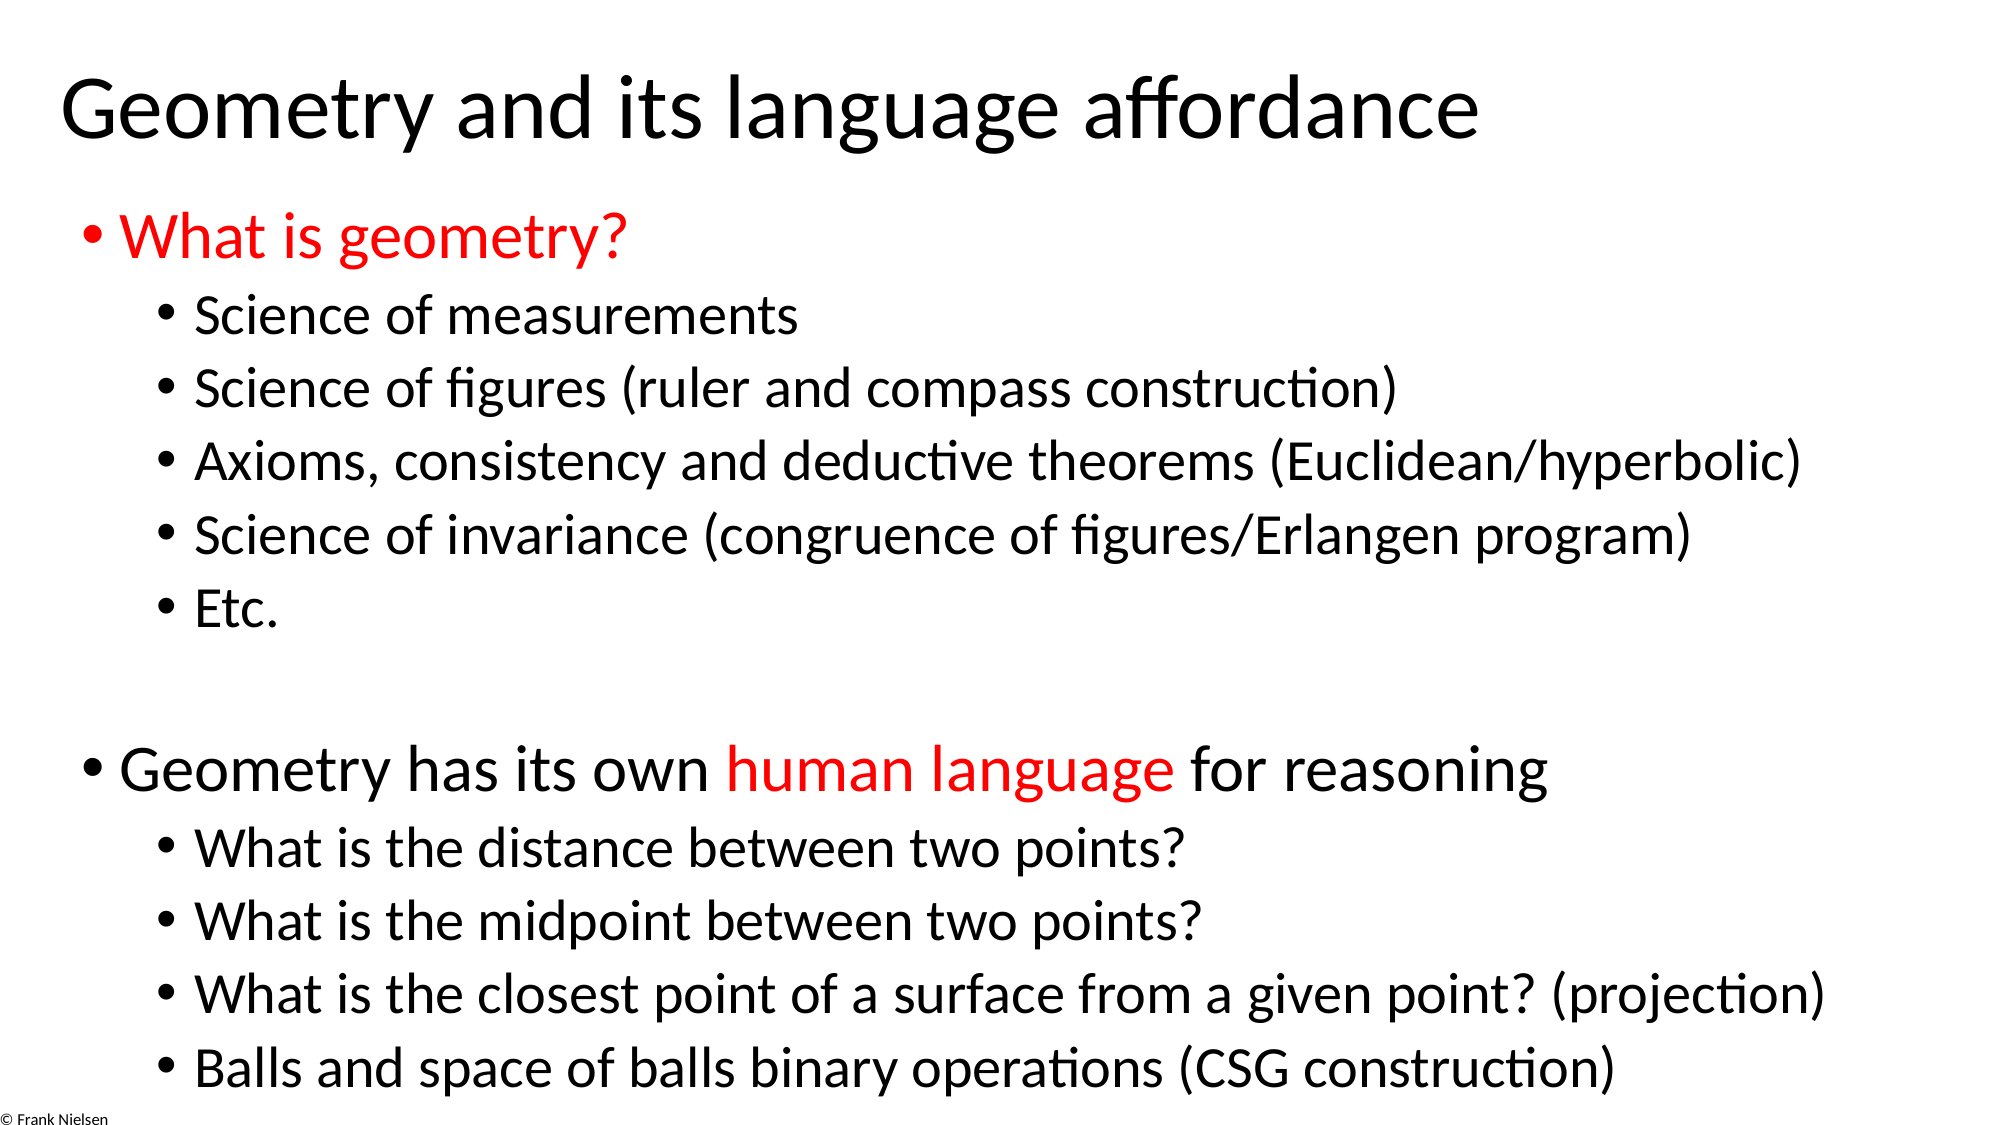

# Geometry and its language affordance
What is geometry?
Science of measurements
Science of figures (ruler and compass construction)
Axioms, consistency and deductive theorems (Euclidean/hyperbolic)
Science of invariance (congruence of figures/Erlangen program)
Etc.

Geometry has its own human language for reasoning
What is the distance between two points?
What is the midpoint between two points?
What is the closest point of a surface from a given point? (projection)
Balls and space of balls binary operations (CSG construction)